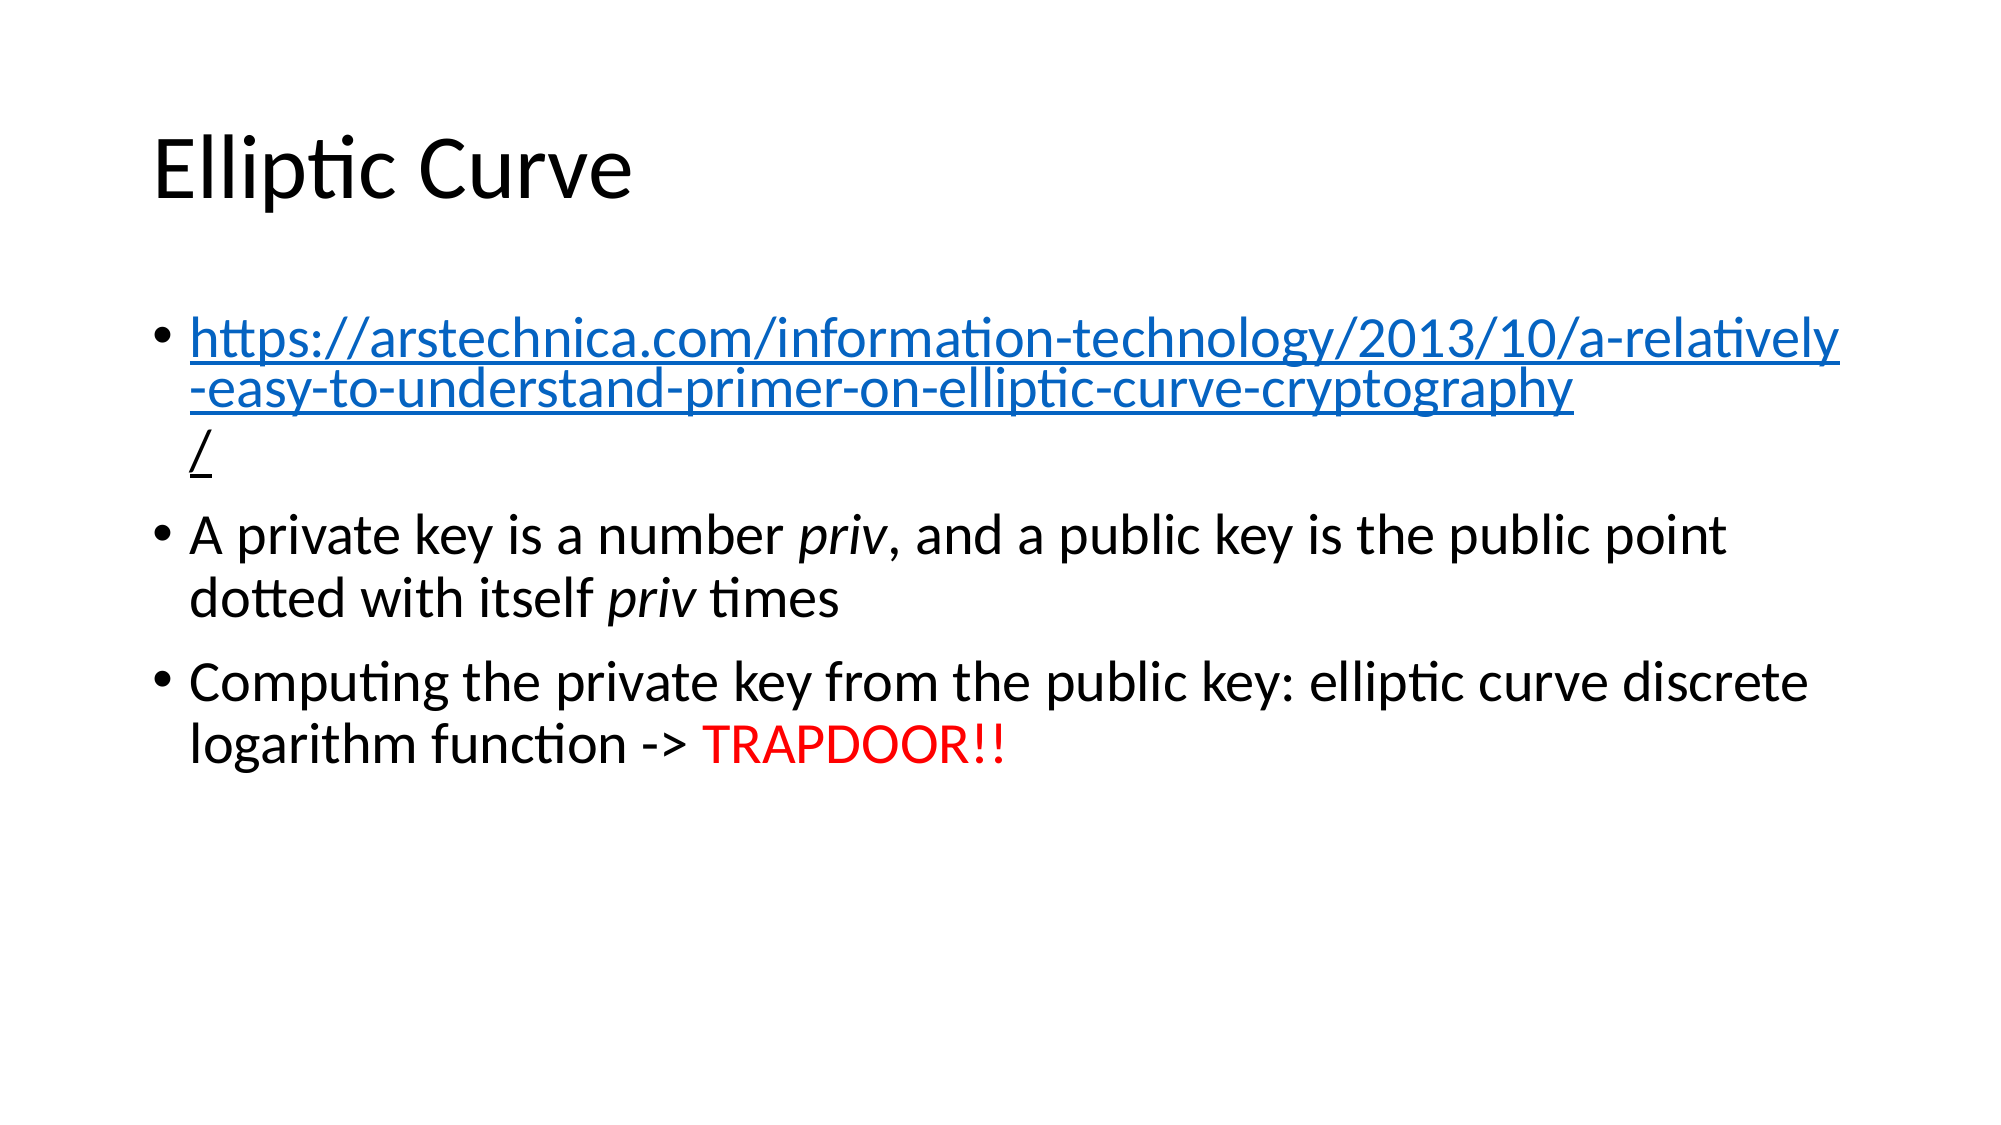

# Elliptic Curve
https://arstechnica.com/information-technology/2013/10/a-relatively-easy-to-understand-primer-on-elliptic-curve-cryptography/
A private key is a number priv, and a public key is the public point dotted with itself priv times
Computing the private key from the public key: elliptic curve discrete logarithm function -> TRAPDOOR!!